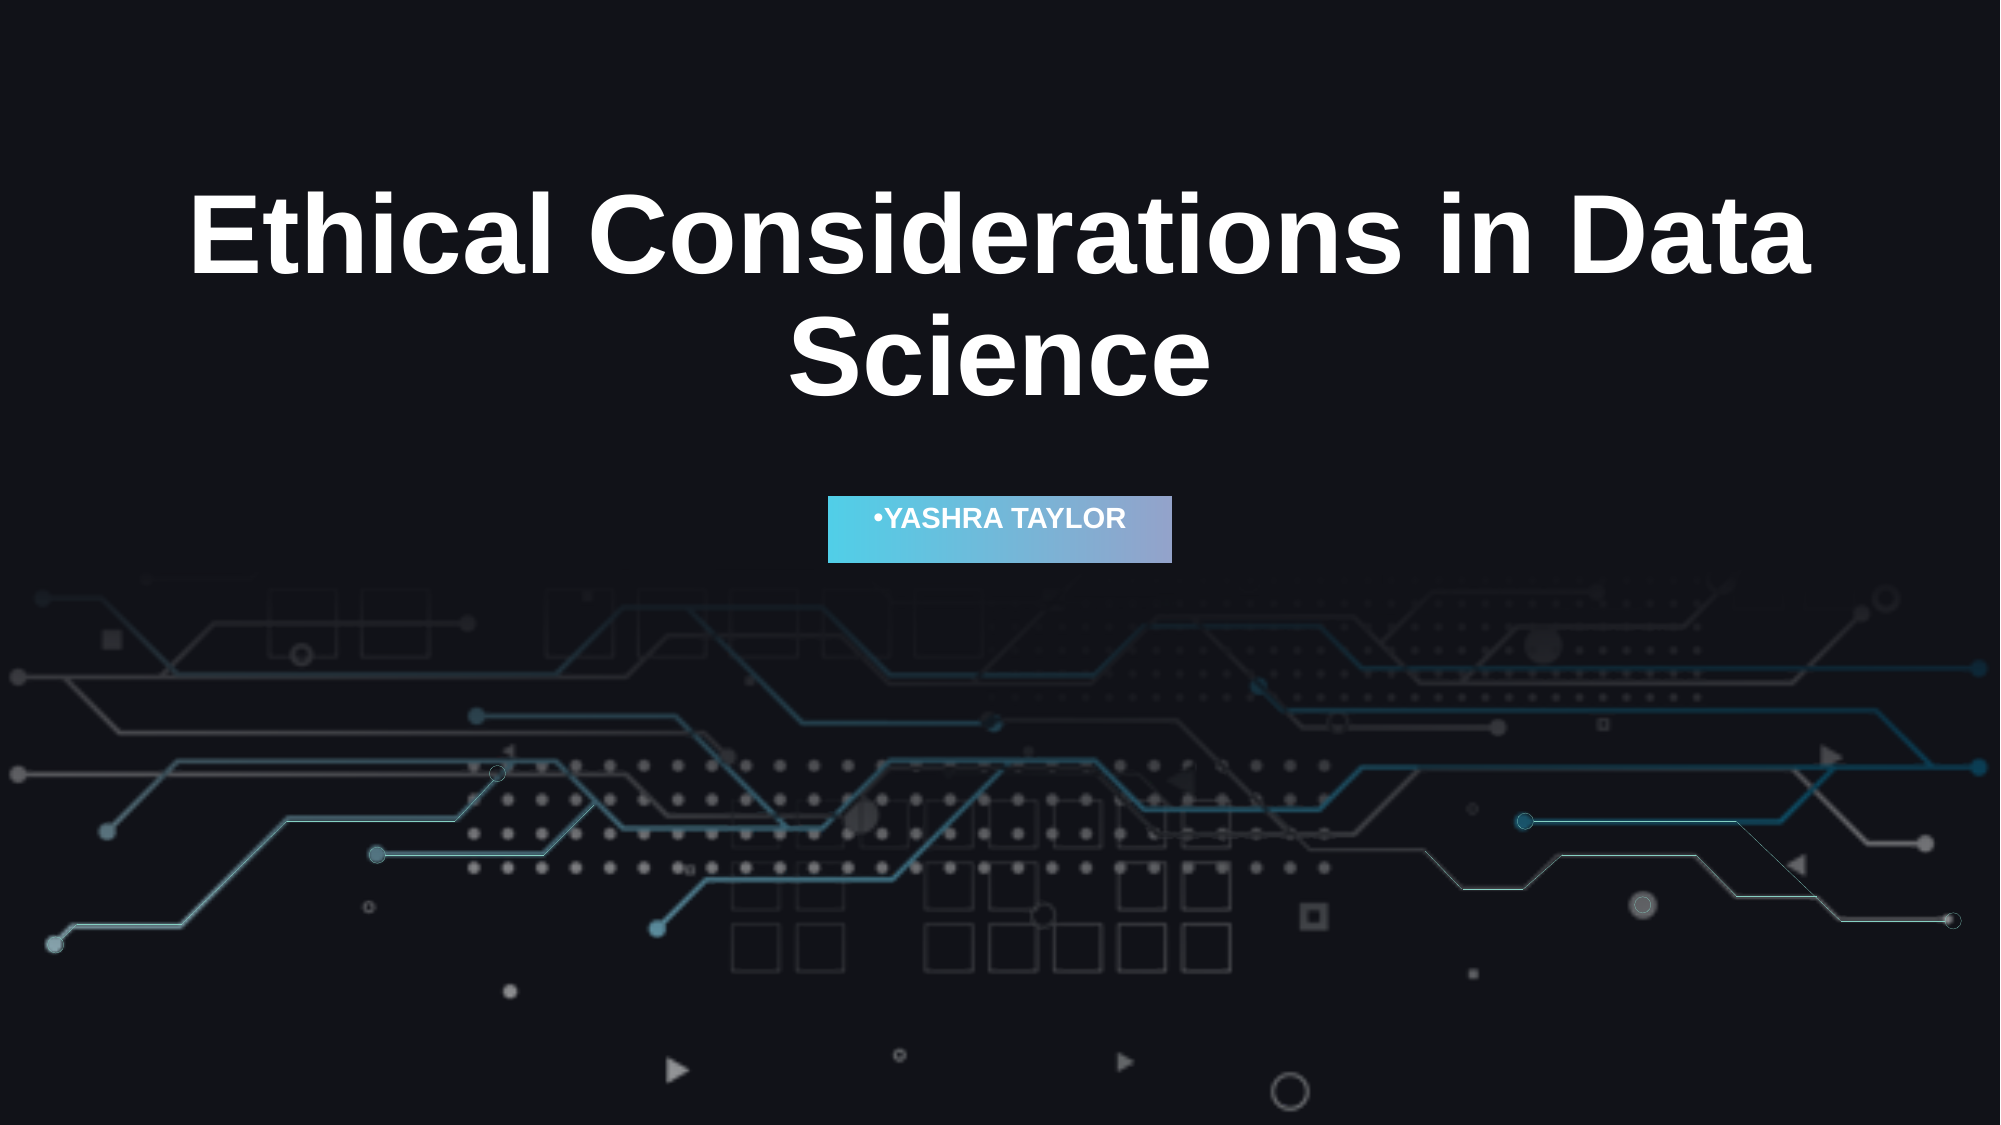

# Ethical Considerations in Data Science
YASHRA TAYLOR